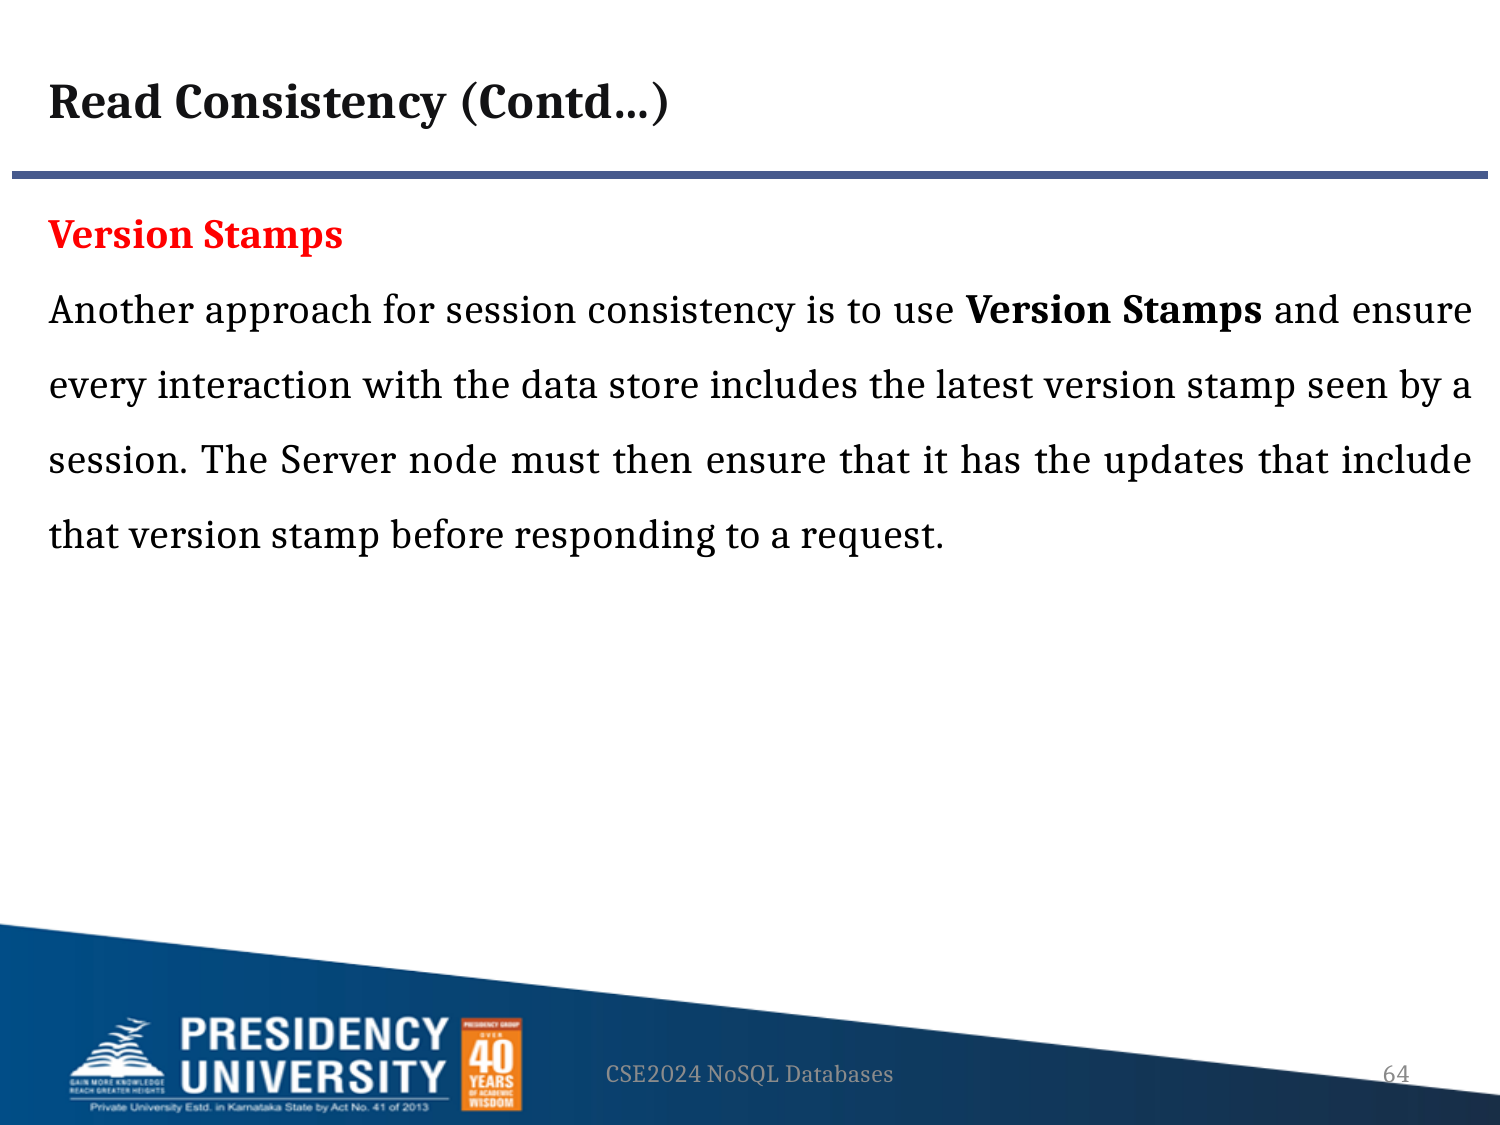

Read Consistency (Contd…)
Version Stamps
Another approach for session consistency is to use Version Stamps and ensure every interaction with the data store includes the latest version stamp seen by a session. The Server node must then ensure that it has the updates that include that version stamp before responding to a request.

CSE2024 NoSQL Databases
64